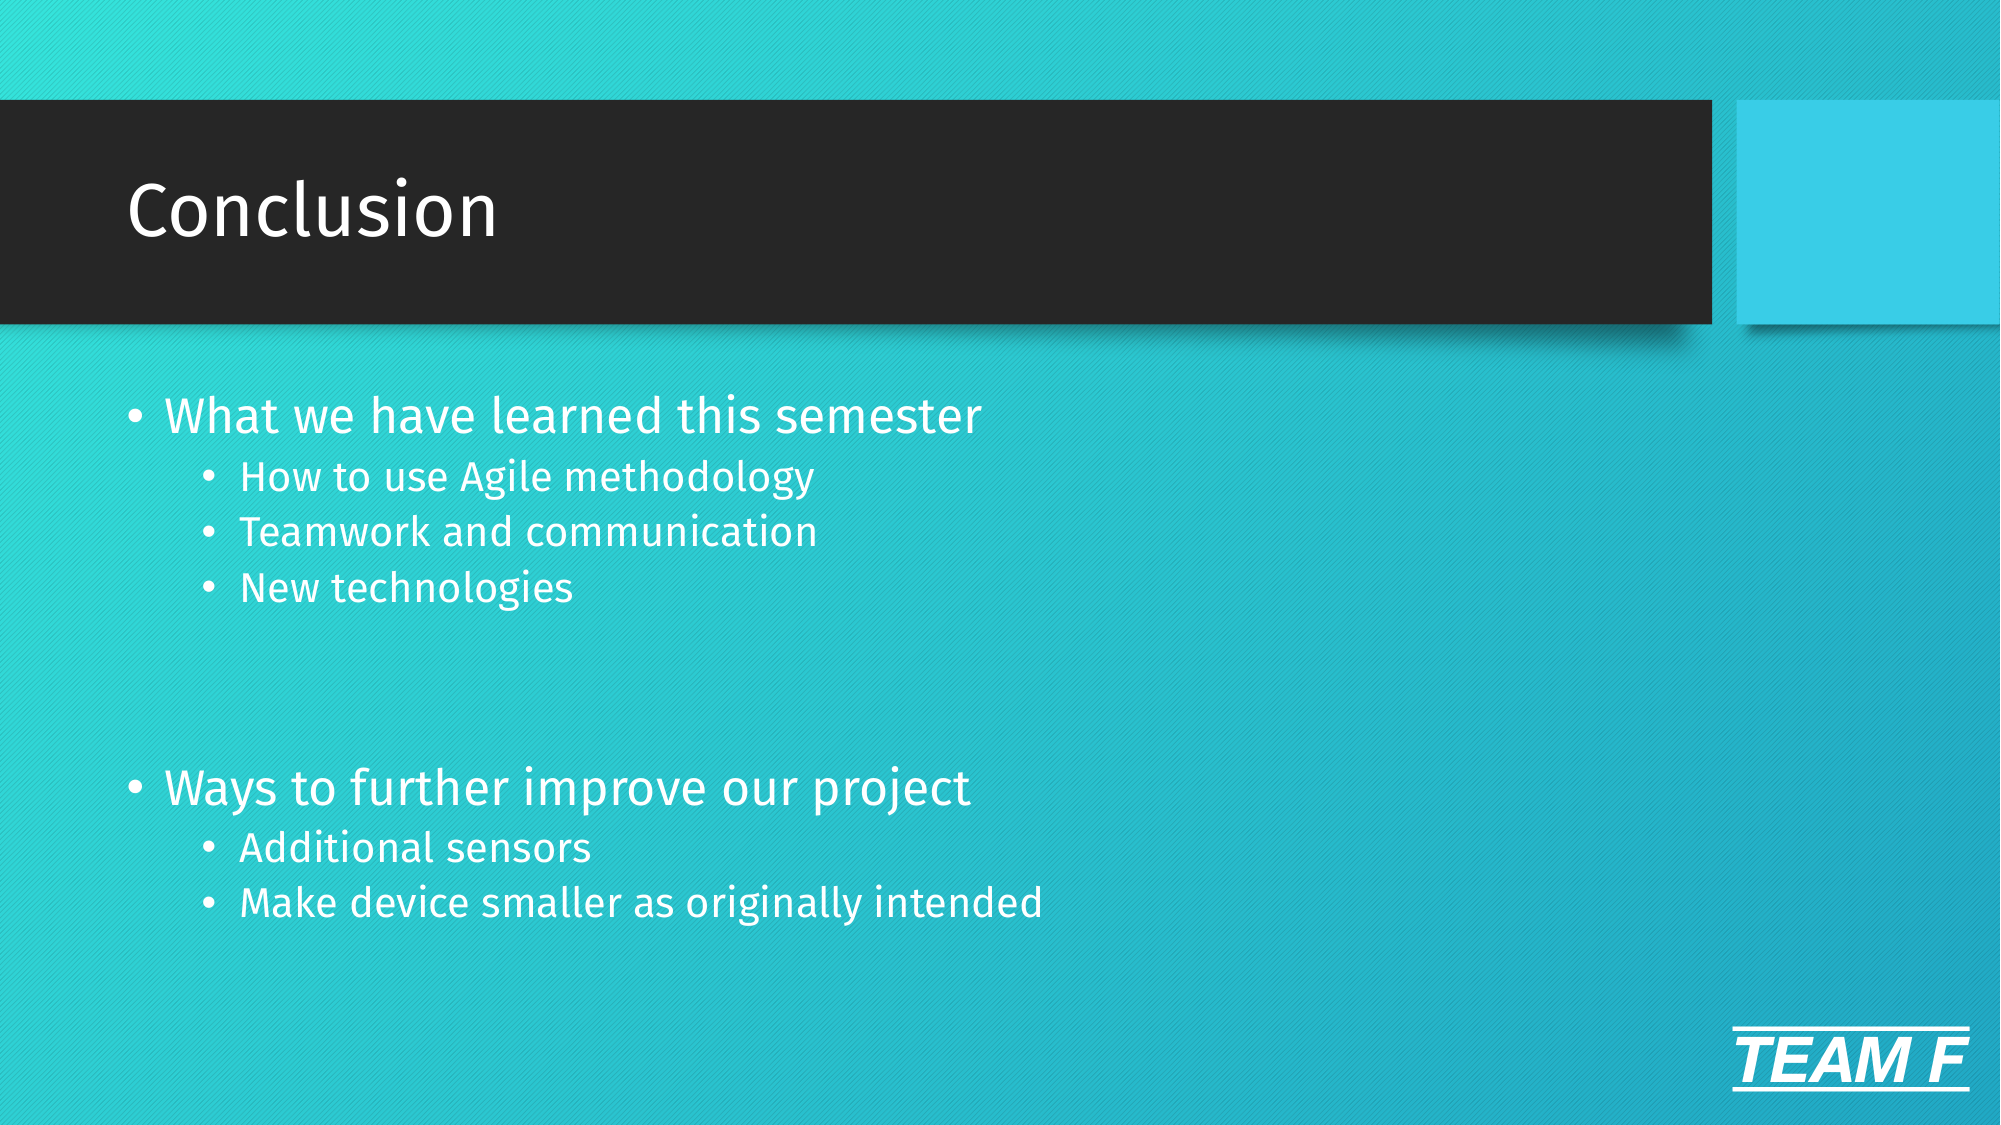

# Conclusion
What we have learned this semester
How to use Agile methodology
Teamwork and communication
New technologies

Ways to further improve our project
Additional sensors
Make device smaller as originally intended